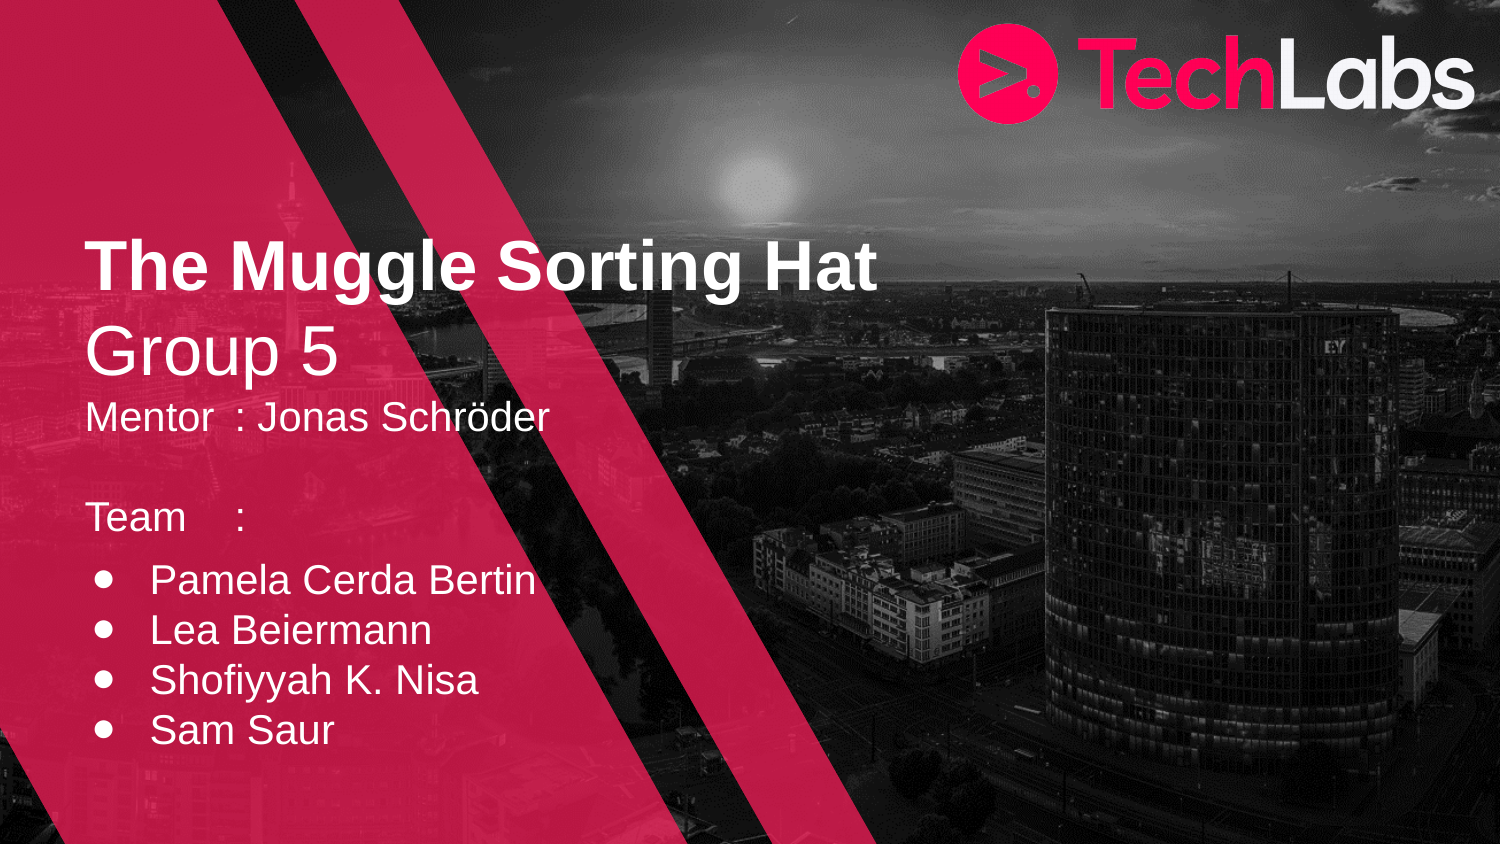

# The Muggle Sorting Hat Group 5
Mentor	: Jonas Schröder

Team	:
Pamela Cerda Bertin
Lea Beiermann
Shofiyyah K. Nisa
Sam Saur